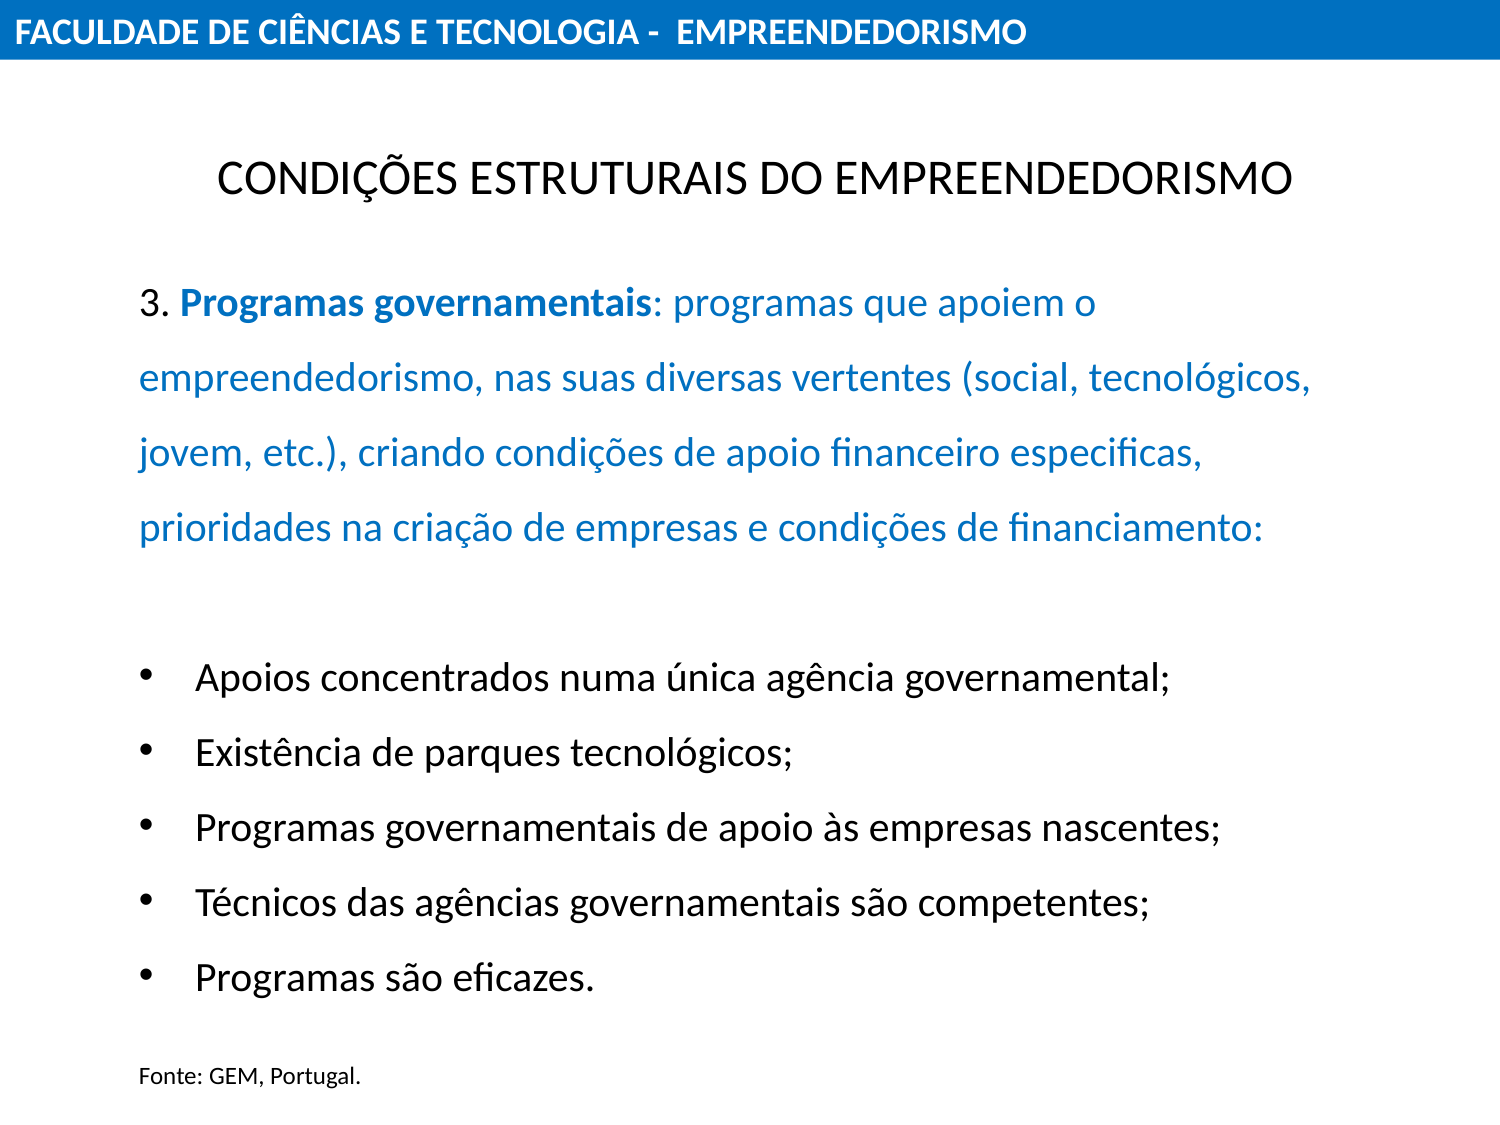

FACULDADE DE CIÊNCIAS E TECNOLOGIA -  EMPREENDEDORISMO
CONDIÇÕES ESTRUTURAIS DO EMPREENDEDORISMO

3. Programas governamentais: programas que apoiem o empreendedorismo, nas suas diversas vertentes (social, tecnológicos, jovem, etc.), criando condições de apoio financeiro especificas, prioridades na criação de empresas e condições de financiamento:

Apoios concentrados numa única agência governamental;
Existência de parques tecnológicos;
Programas governamentais de apoio às empresas nascentes;
Técnicos das agências governamentais são competentes;
Programas são eficazes.

Fonte: GEM, Portugal.